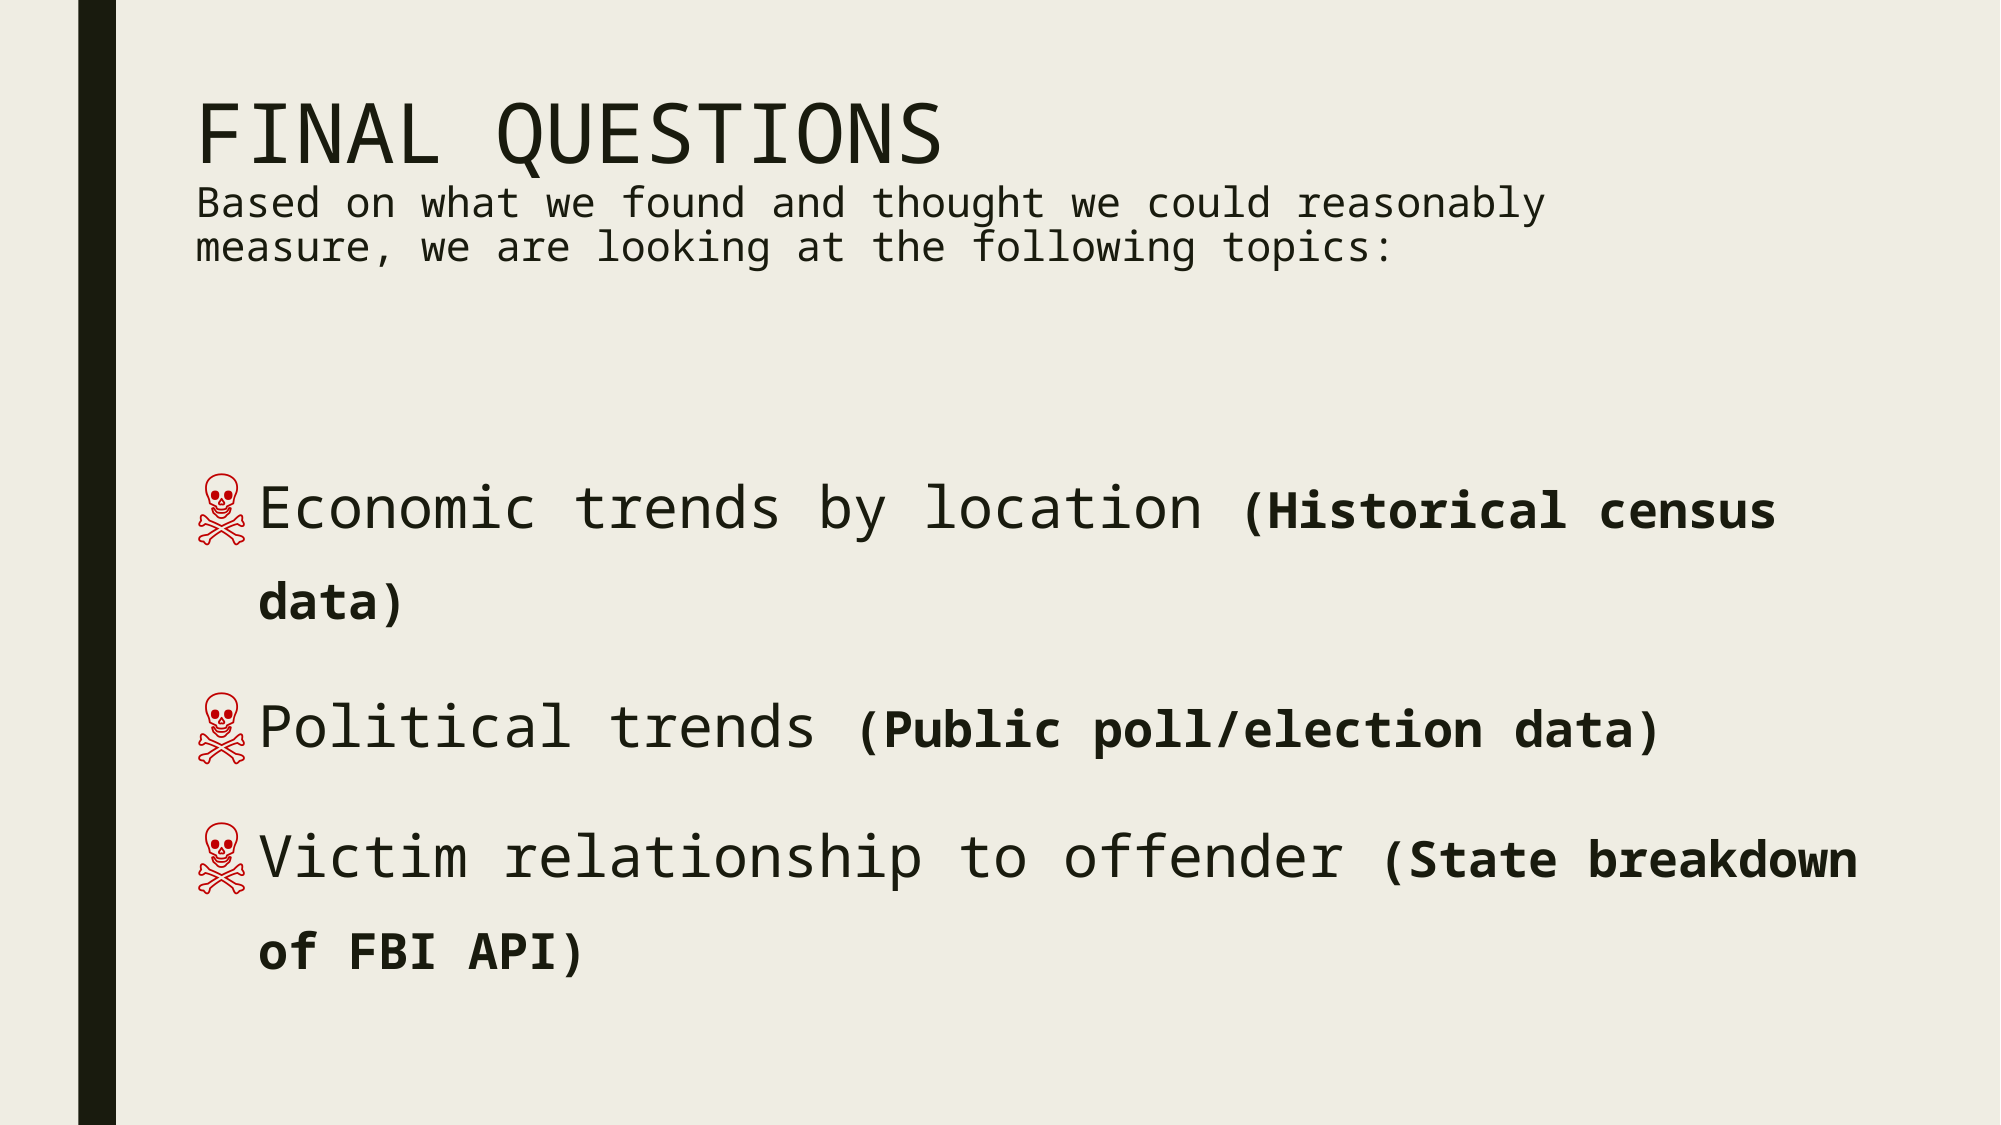

# FINAL QUESTIONS Based on what we found and thought we could reasonably measure, we are looking at the following topics:
Economic trends by location (Historical census data)
Political trends (Public poll/election data)
Victim relationship to offender (State breakdown of FBI API)